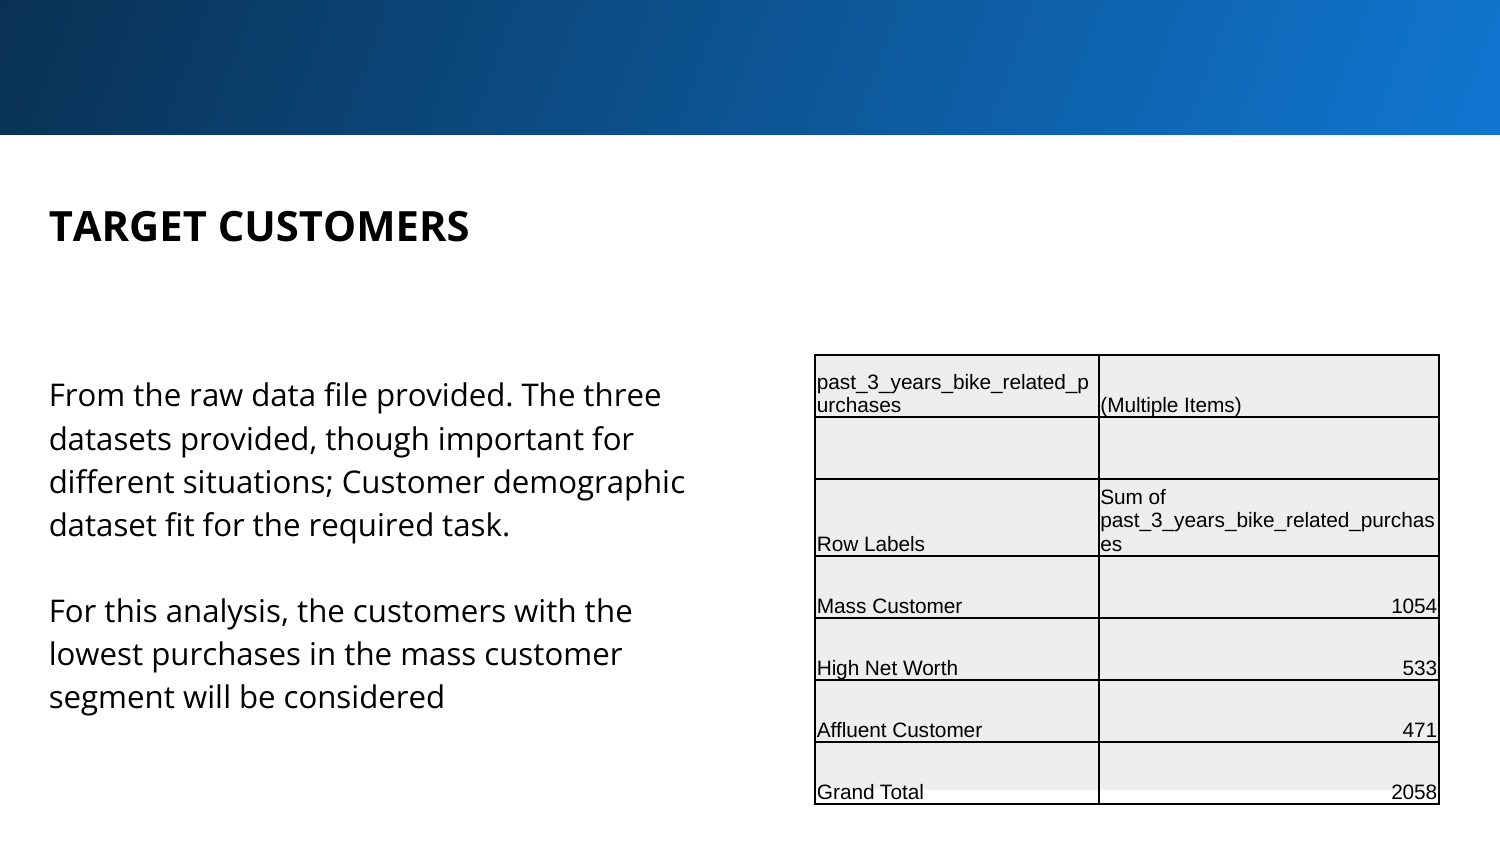

TARGET CUSTOMERS
| past\_3\_years\_bike\_related\_purchases | (Multiple Items) |
| --- | --- |
|  |  |
| Row Labels | Sum of past\_3\_years\_bike\_related\_purchases |
| Mass Customer | 1054 |
| High Net Worth | 533 |
| Affluent Customer | 471 |
| Grand Total | 2058 |

From the raw data file provided. The three datasets provided, though important for different situations; Customer demographic dataset fit for the required task.

For this analysis, the customers with the lowest purchases in the mass customer segment will be considered